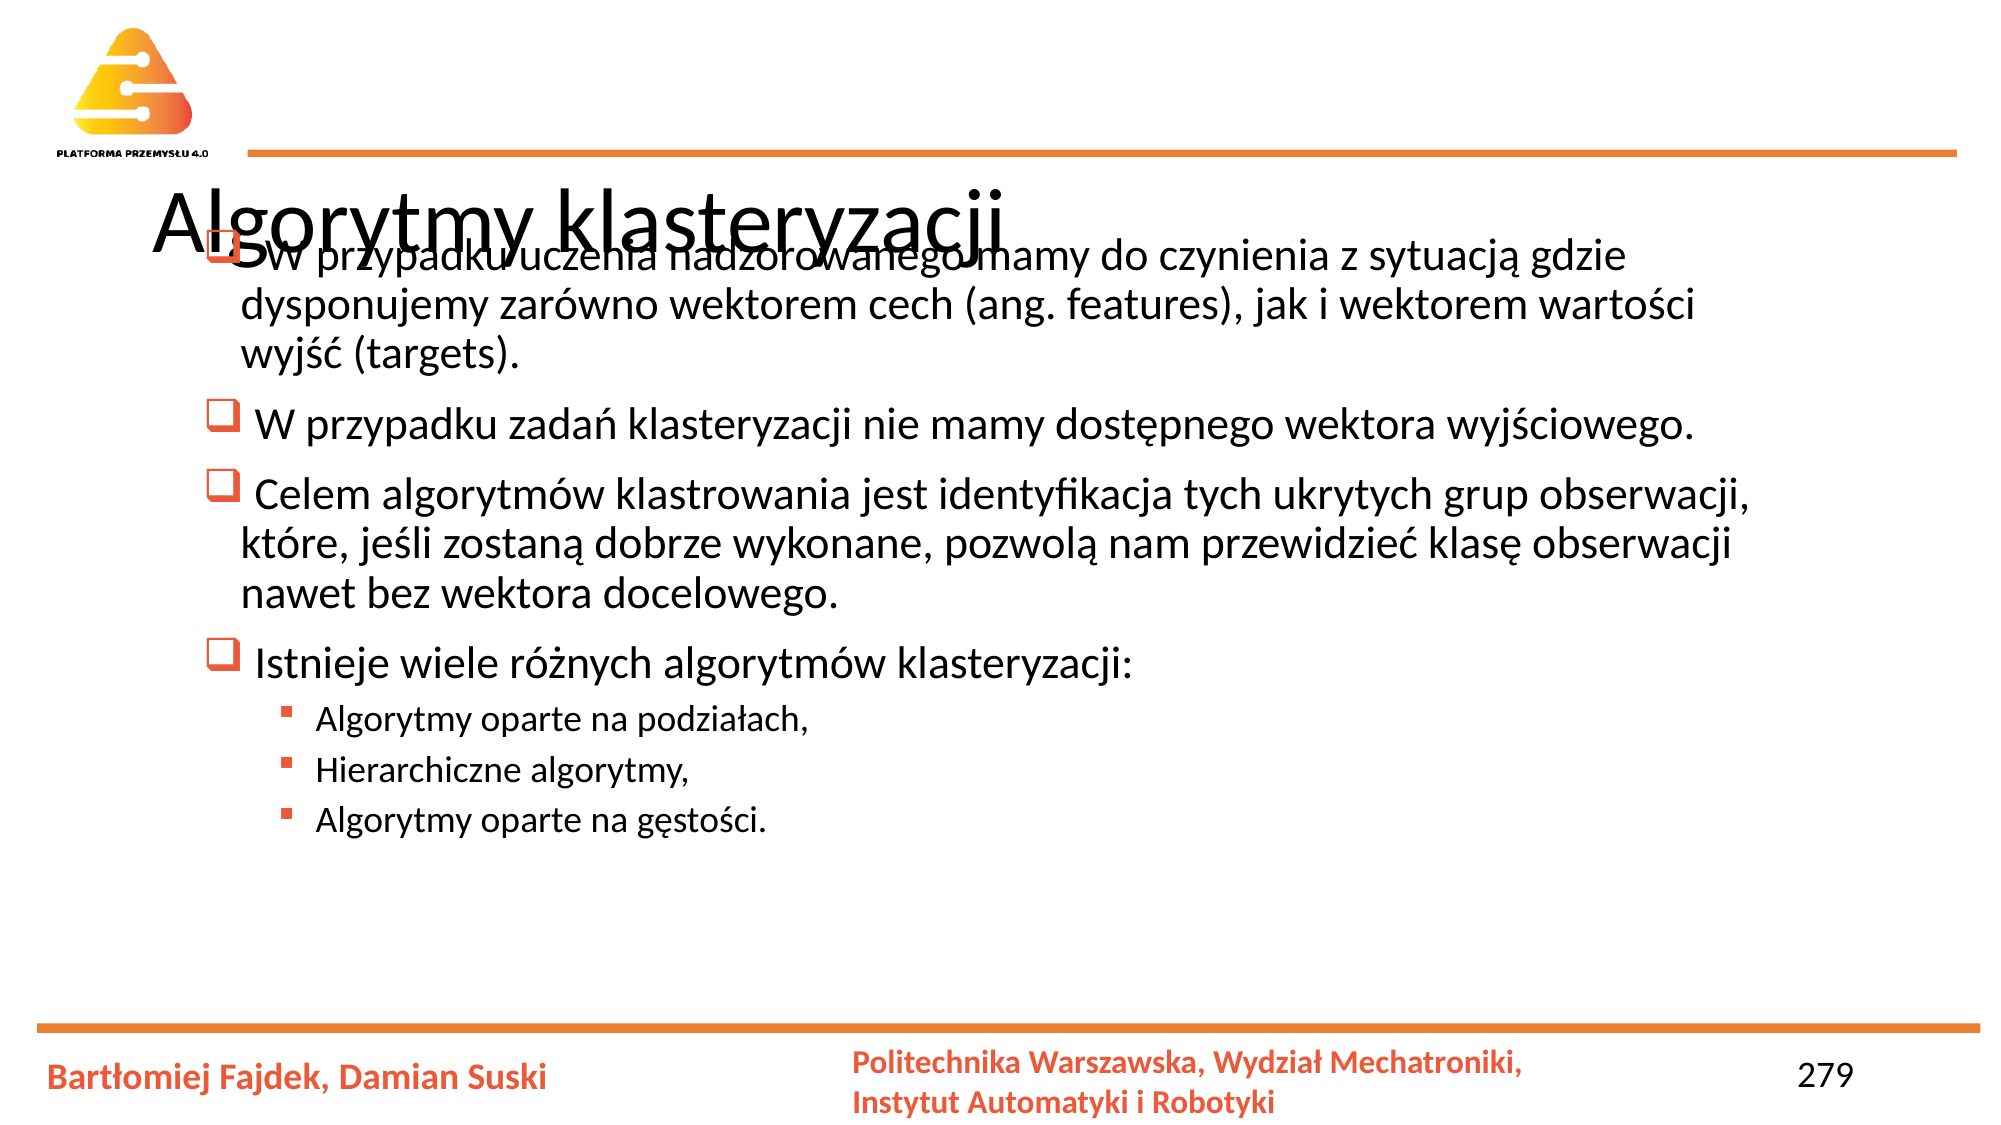

# Algorytmy klasteryzacji
  W przypadku uczenia nadzorowanego mamy do czynienia z sytuacją gdzie dysponujemy zarówno wektorem cech (ang. features), jak i wektorem wartości wyjść (targets).
 W przypadku zadań klasteryzacji nie mamy dostępnego wektora wyjściowego.
 Celem algorytmów klastrowania jest identyfikacja tych ukrytych grup obserwacji, które, jeśli zostaną dobrze wykonane, pozwolą nam przewidzieć klasę obserwacji nawet bez wektora docelowego.
 Istnieje wiele różnych algorytmów klasteryzacji:
Algorytmy oparte na podziałach,
Hierarchiczne algorytmy,
Algorytmy oparte na gęstości.
279